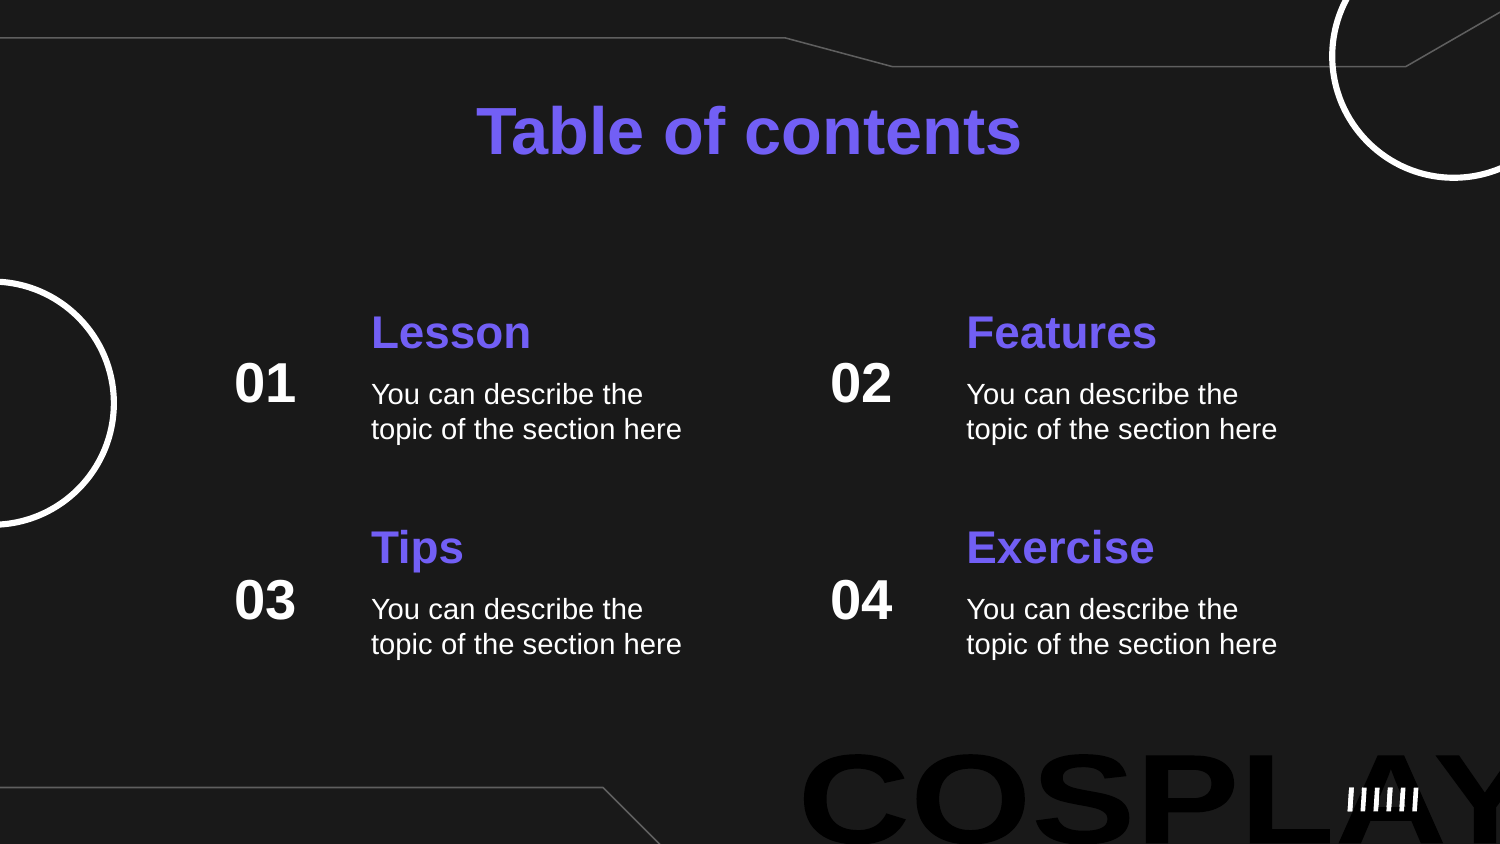

Table of contents
# Lesson
Features
01
02
You can describe the topic of the section here
You can describe the topic of the section here
Tips
Exercise
03
04
You can describe the topic of the section here
You can describe the topic of the section here
COSPLAY